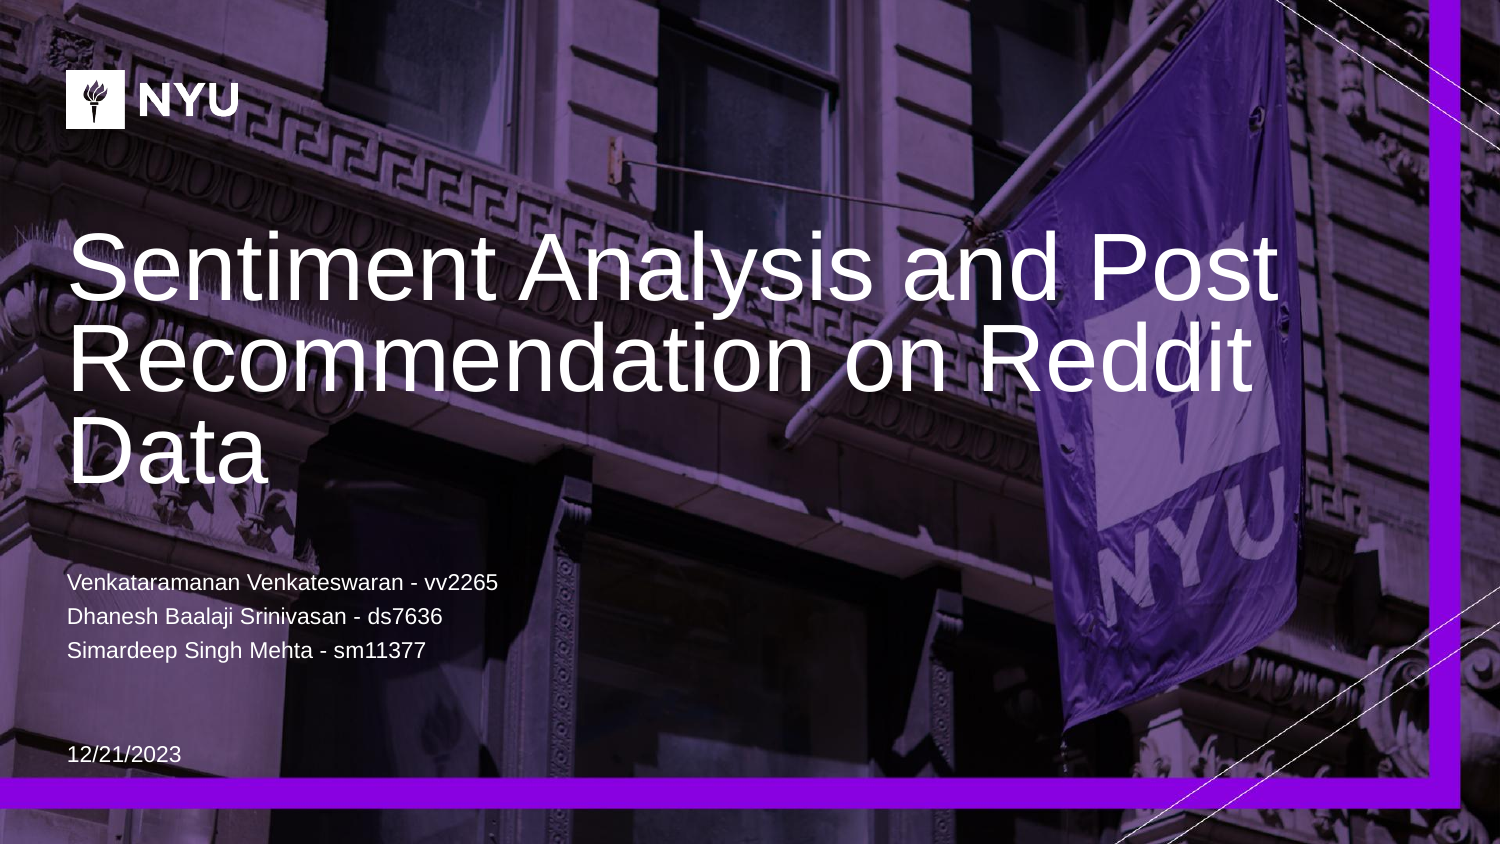

# Sentiment Analysis and Post Recommendation on Reddit Data
Venkataramanan Venkateswaran - vv2265
Dhanesh Baalaji Srinivasan - ds7636
Simardeep Singh Mehta - sm11377

12/21/2023